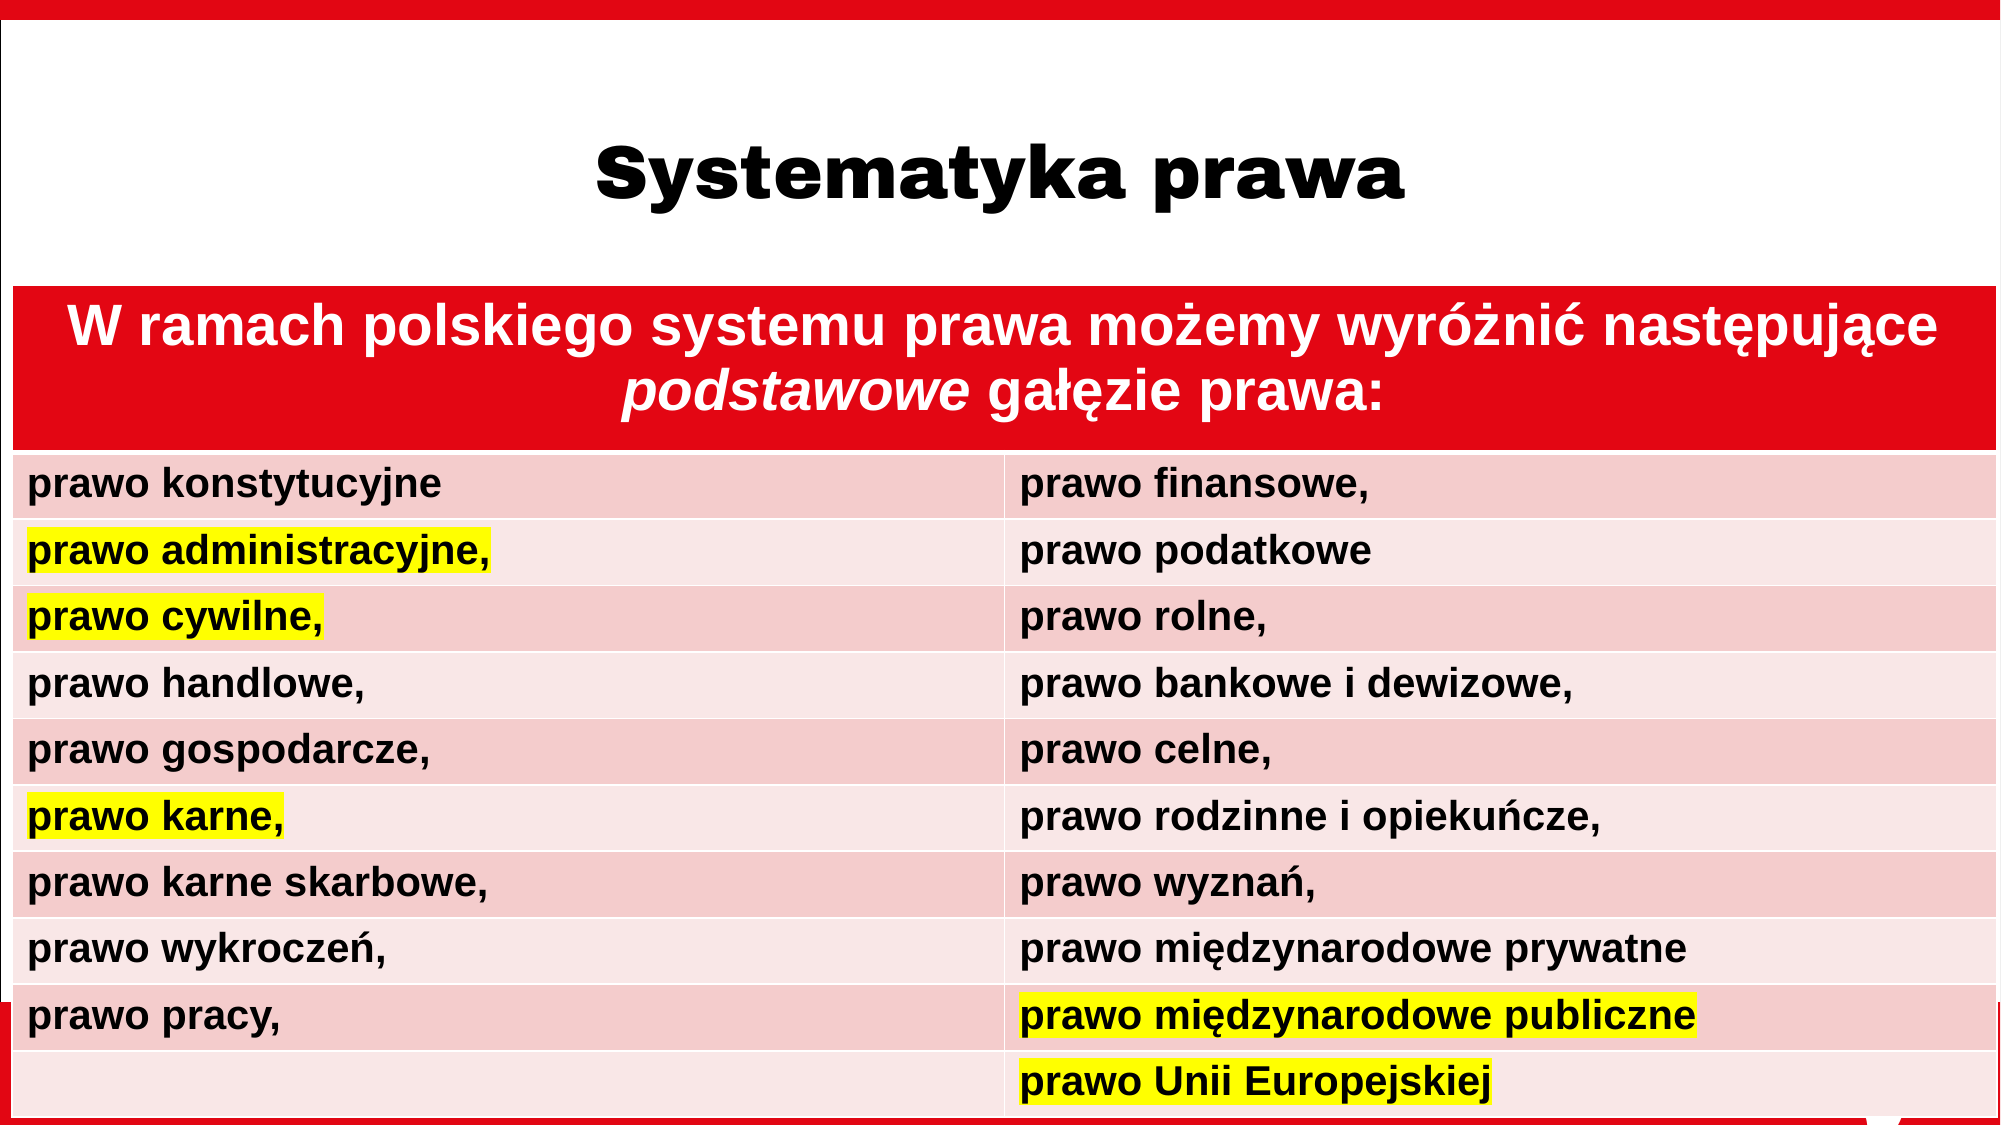

# Systematyka prawa
| W ramach polskiego systemu prawa możemy wyróżnić następujące podstawowe gałęzie prawa: |  |
| --- | --- |
| prawo konstytucyjne | prawo finansowe, |
| prawo administracyjne, | prawo podatkowe |
| prawo cywilne, | prawo rolne, |
| prawo handlowe, | prawo bankowe i dewizowe, |
| prawo gospodarcze, | prawo celne, |
| prawo karne, | prawo rodzinne i opiekuńcze, |
| prawo karne skarbowe, | prawo wyznań, |
| prawo wykroczeń, | prawo międzynarodowe prywatne |
| prawo pracy, | prawo międzynarodowe publiczne |
|  | prawo Unii Europejskiej |